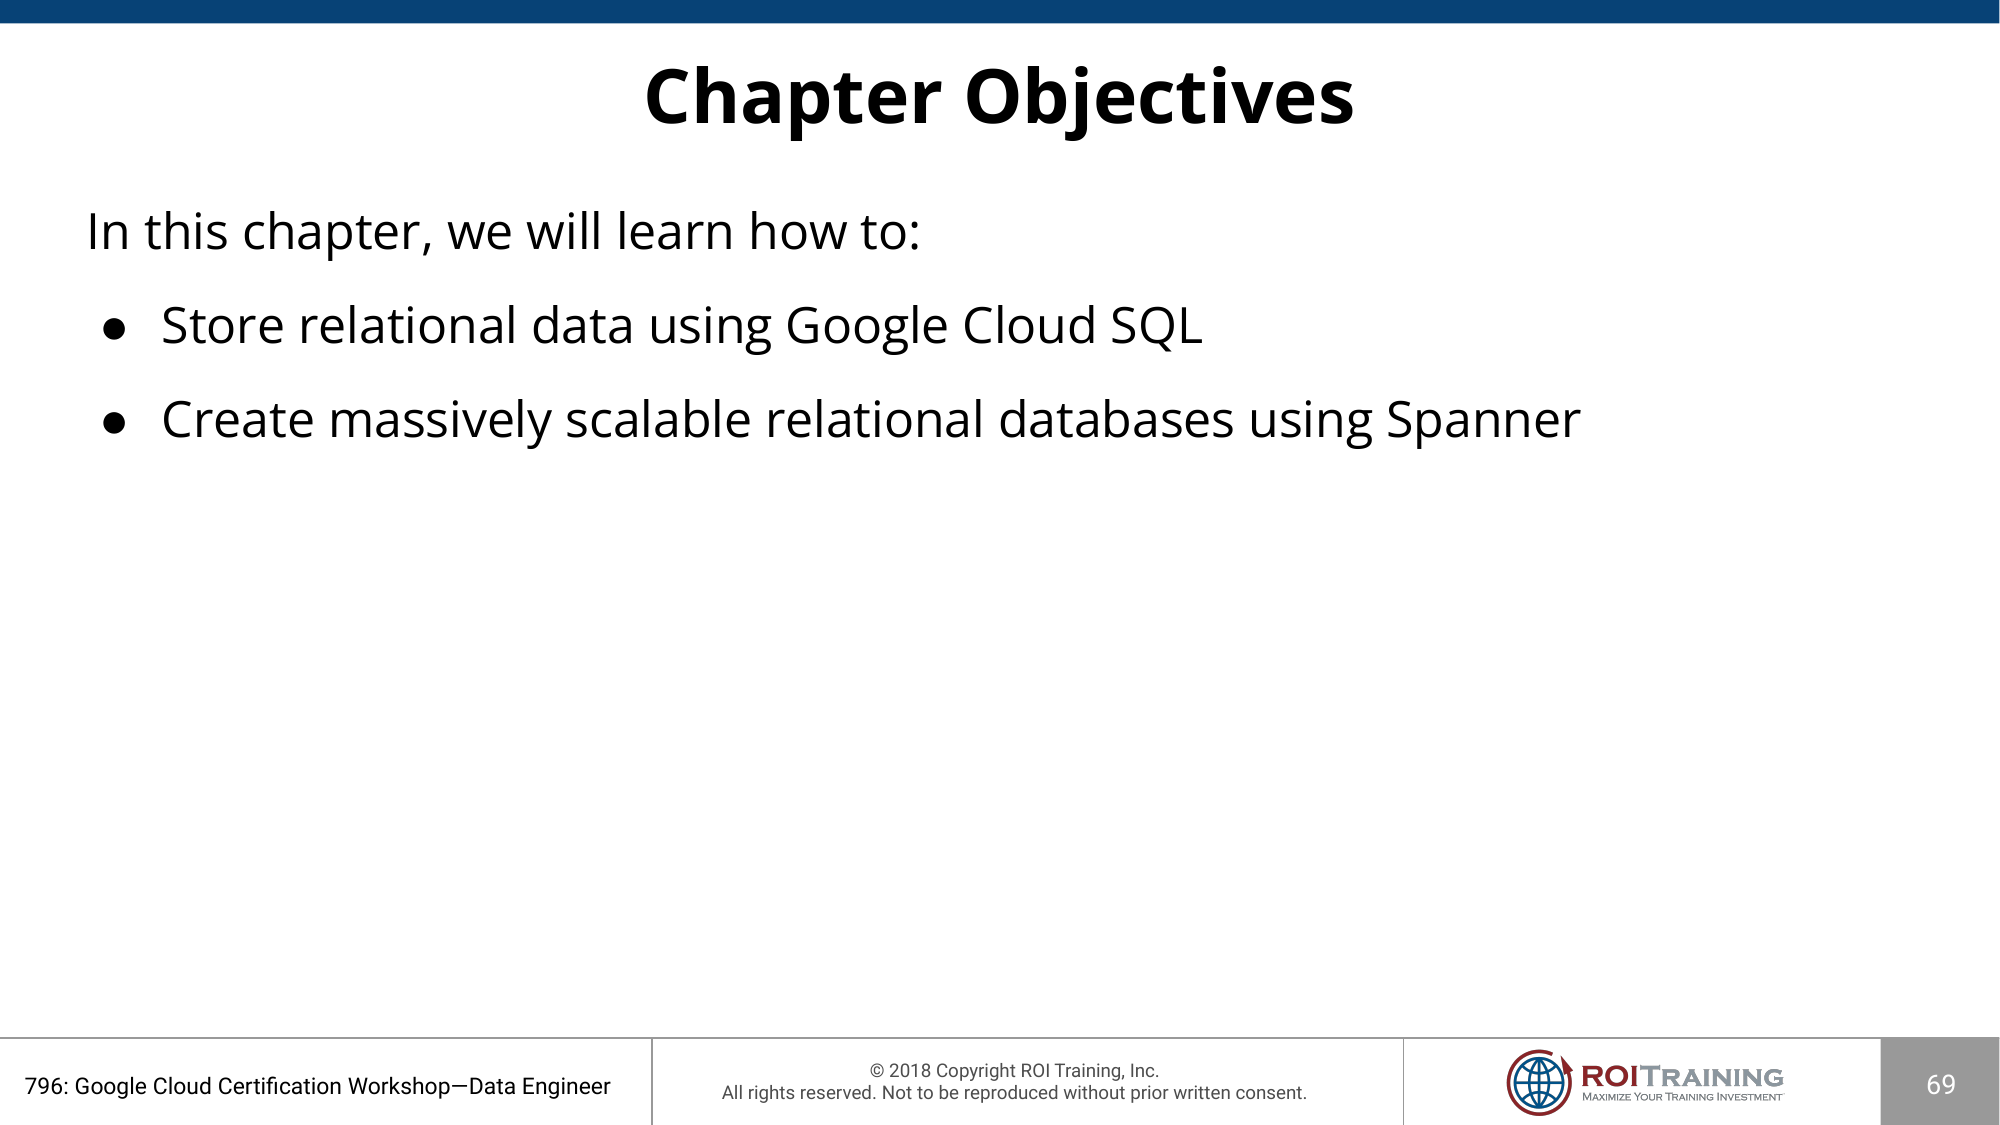

# Chapter Objectives
In this chapter, we will learn how to:
Store relational data using Google Cloud SQL
Create massively scalable relational databases using Spanner